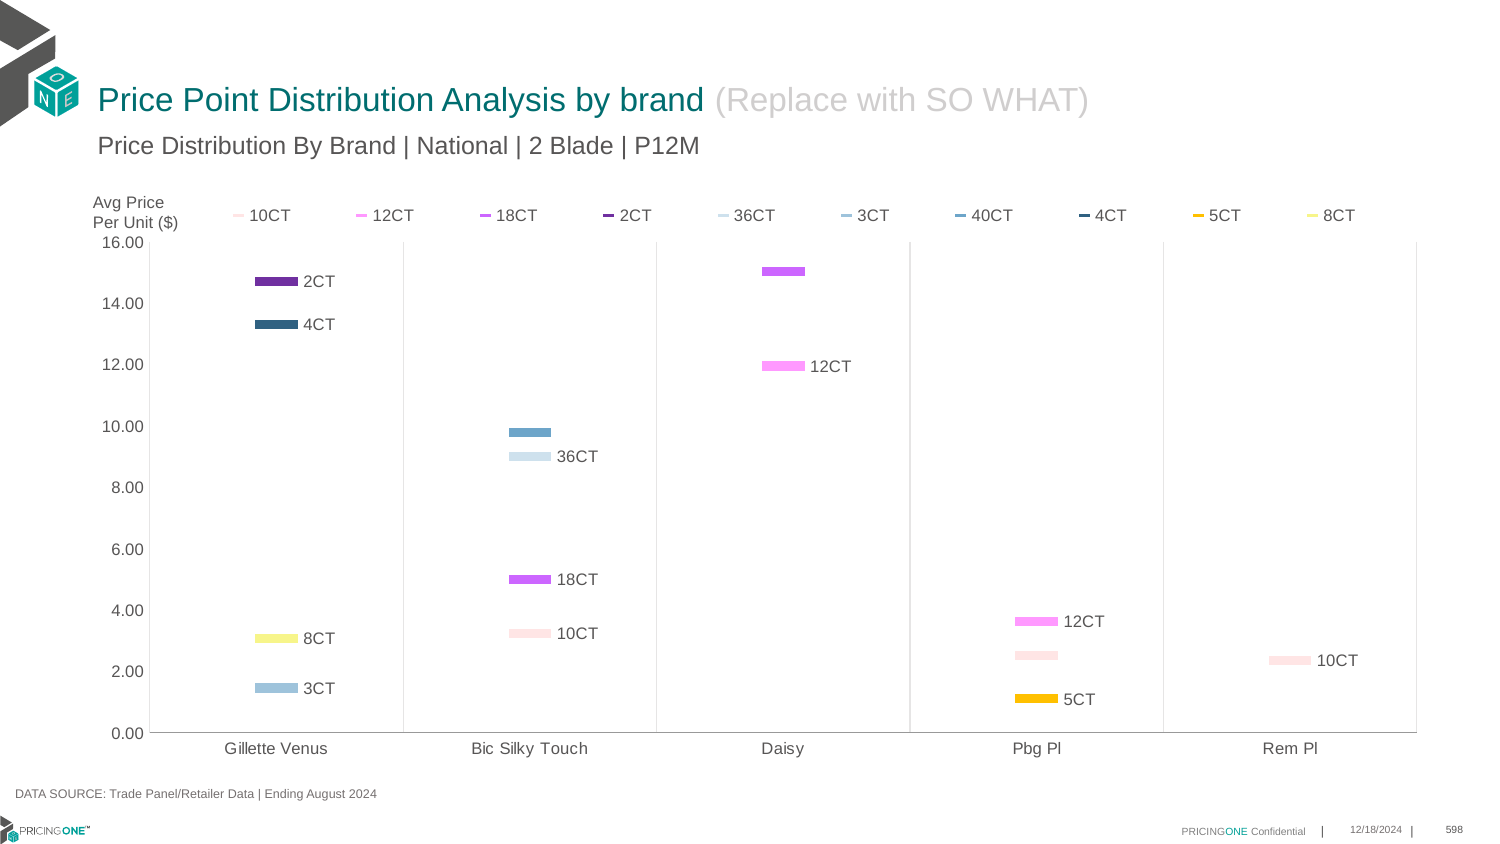

# Price Point Distribution Analysis by brand (Replace with SO WHAT)
Price Distribution By Brand | National | 2 Blade | P12M

### Chart

| Category | 10CT | 12CT | 18CT | 2CT | 36CT | 3CT | 40CT | 4CT | 5CT | 8CT |
|---|---|---|---|---|---|---|---|---|---|---|
| Gillette Venus | None | None | None | 14.703878720865948 | None | 1.4540336667823974 | None | 13.303792670231138 | None | 3.0732918888267284 |
| Bic Silky Touch | 3.2273369493781217 | None | 5.005471292750885 | None | 9.013681461093816 | None | 9.780050149532244 | None | None | None |
| Daisy | None | 11.956425658640587 | 15.042958263729549 | None | None | None | None | None | None | None |
| Pbg Pl | 2.5122004121028088 | 3.635845729382215 | None | None | None | None | None | None | 1.1121725004764453 | None |
| Rem Pl | 2.3617969434164805 | None | None | None | None | None | None | None | None | None |
Avg Price
Per Unit ($)
DATA SOURCE: Trade Panel/Retailer Data | Ending August 2024
12/18/2024
598